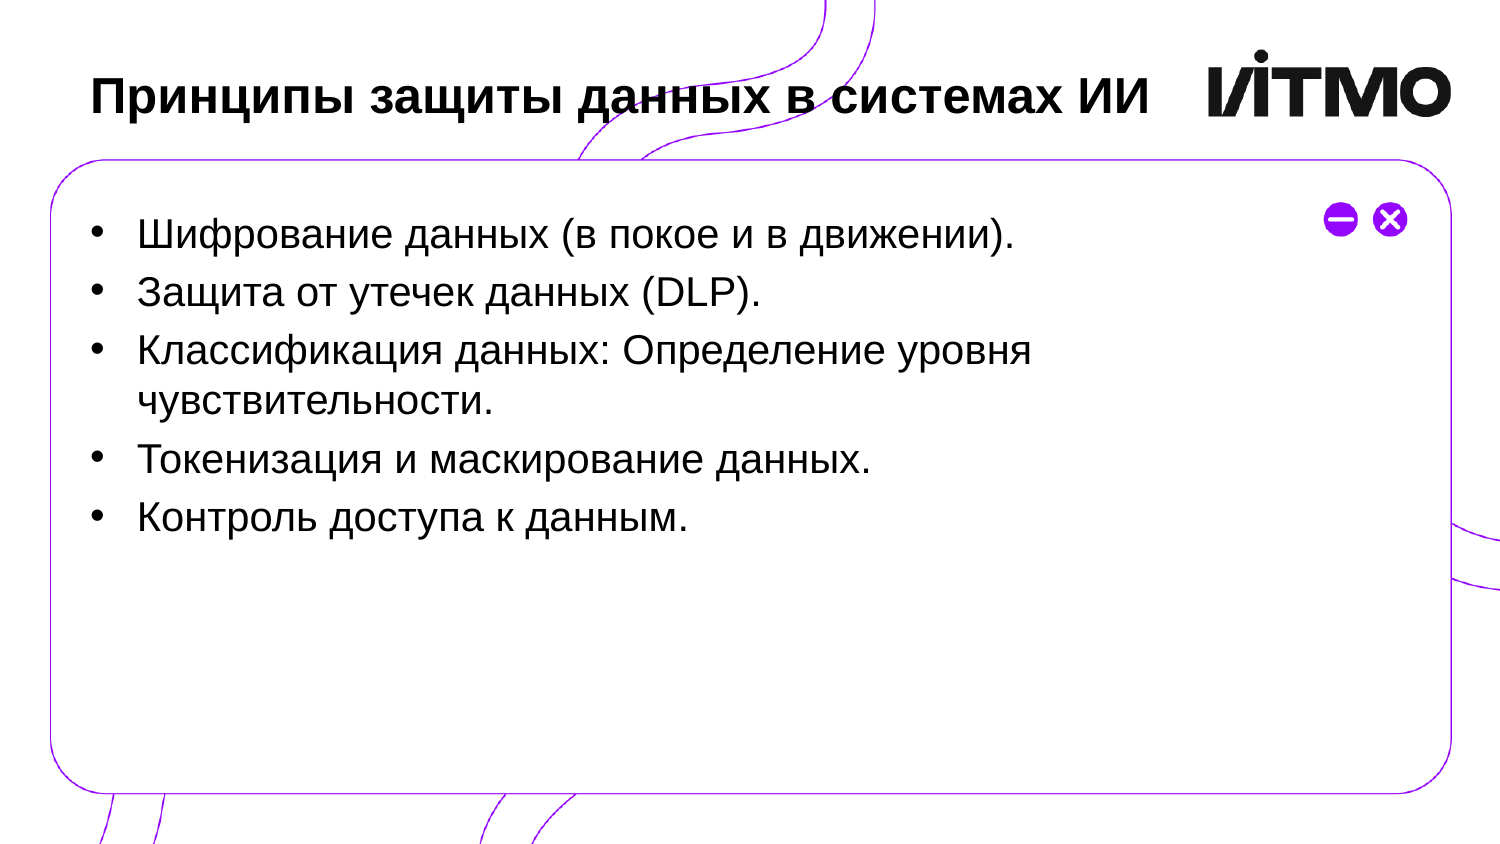

# Принципы защиты данных в системах ИИ
Шифрование данных (в покое и в движении).
Защита от утечек данных (DLP).
Классификация данных: Определение уровня чувствительности.
Токенизация и маскирование данных.
Контроль доступа к данным.